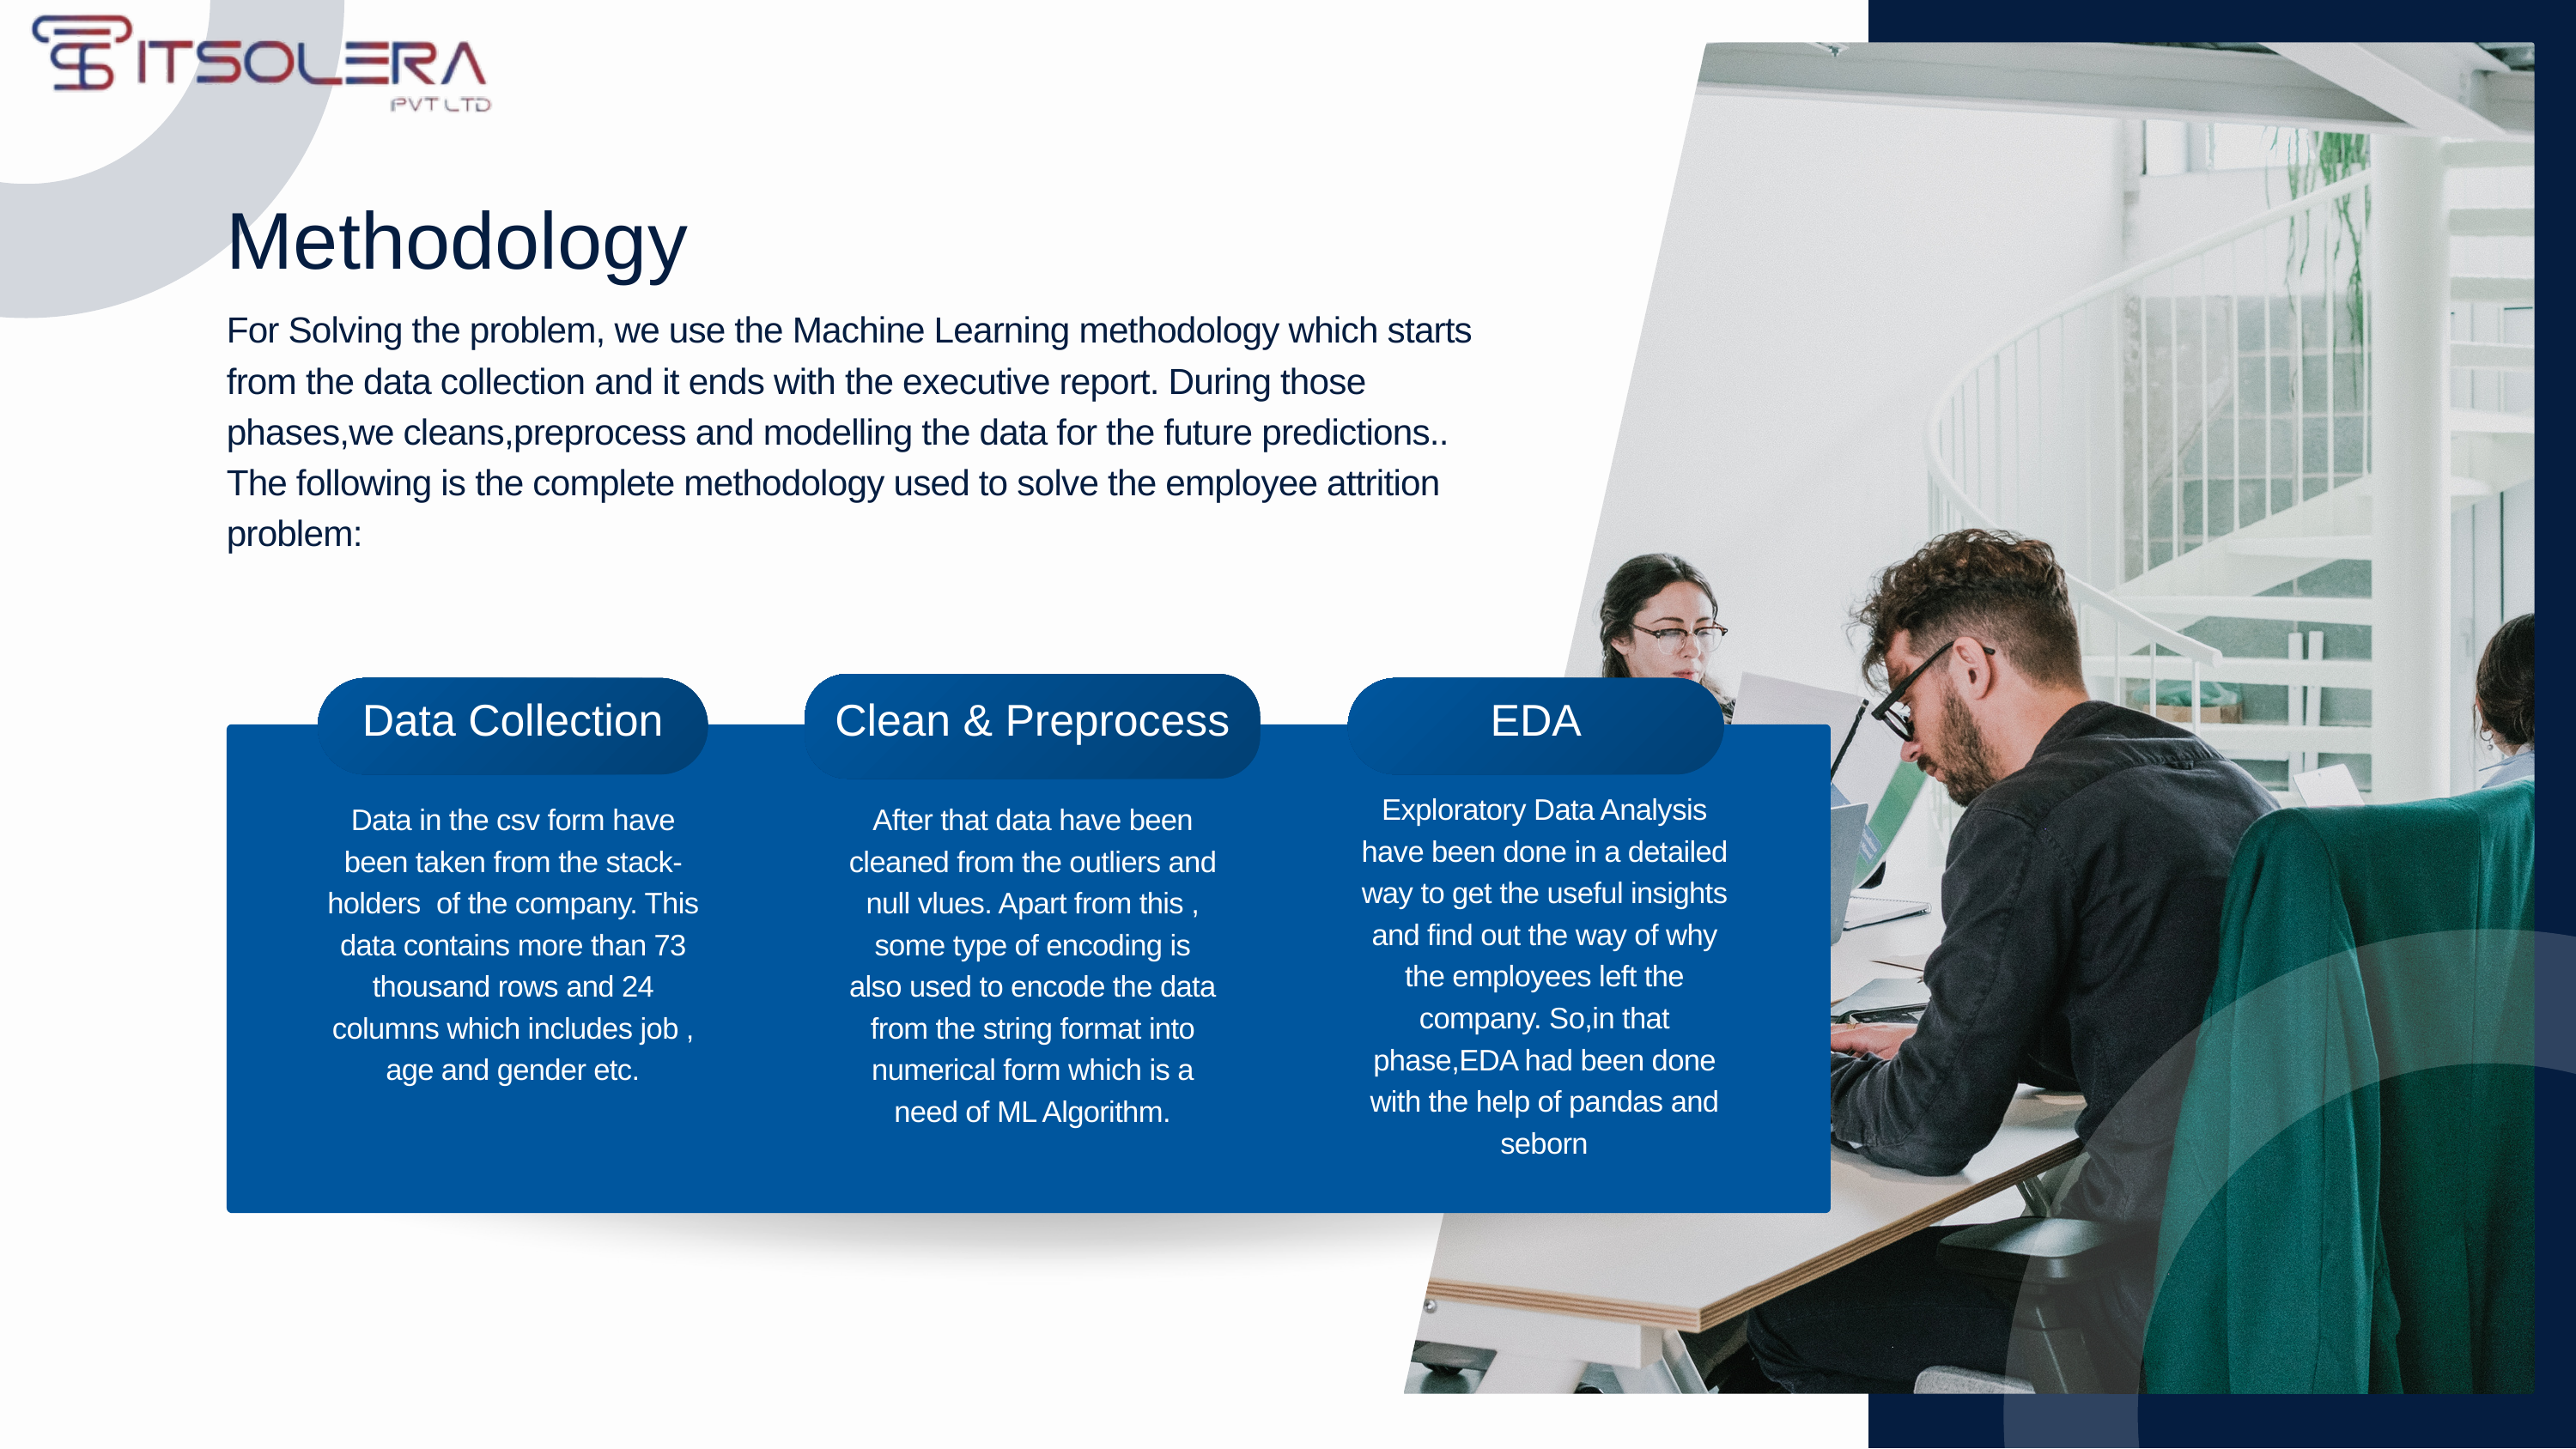

Methodology
For Solving the problem, we use the Machine Learning methodology which starts from the data collection and it ends with the executive report. During those phases,we cleans,preprocess and modelling the data for the future predictions.. The following is the complete methodology used to solve the employee attrition problem:

Clean & Preprocess

Data Collection

EDA

Exploratory Data Analysis have been done in a detailed way to get the useful insights and find out the way of why the employees left the company. So,in that phase,EDA had been done with the help of pandas and seborn
Data in the csv form have been taken from the stack-holders  of the company. This data contains more than 73 thousand rows and 24 columns which includes job , age and gender etc.
After that data have been cleaned from the outliers and null vlues. Apart from this , some type of encoding is also used to encode the data from the string format into numerical form which is a need of ML Algorithm.